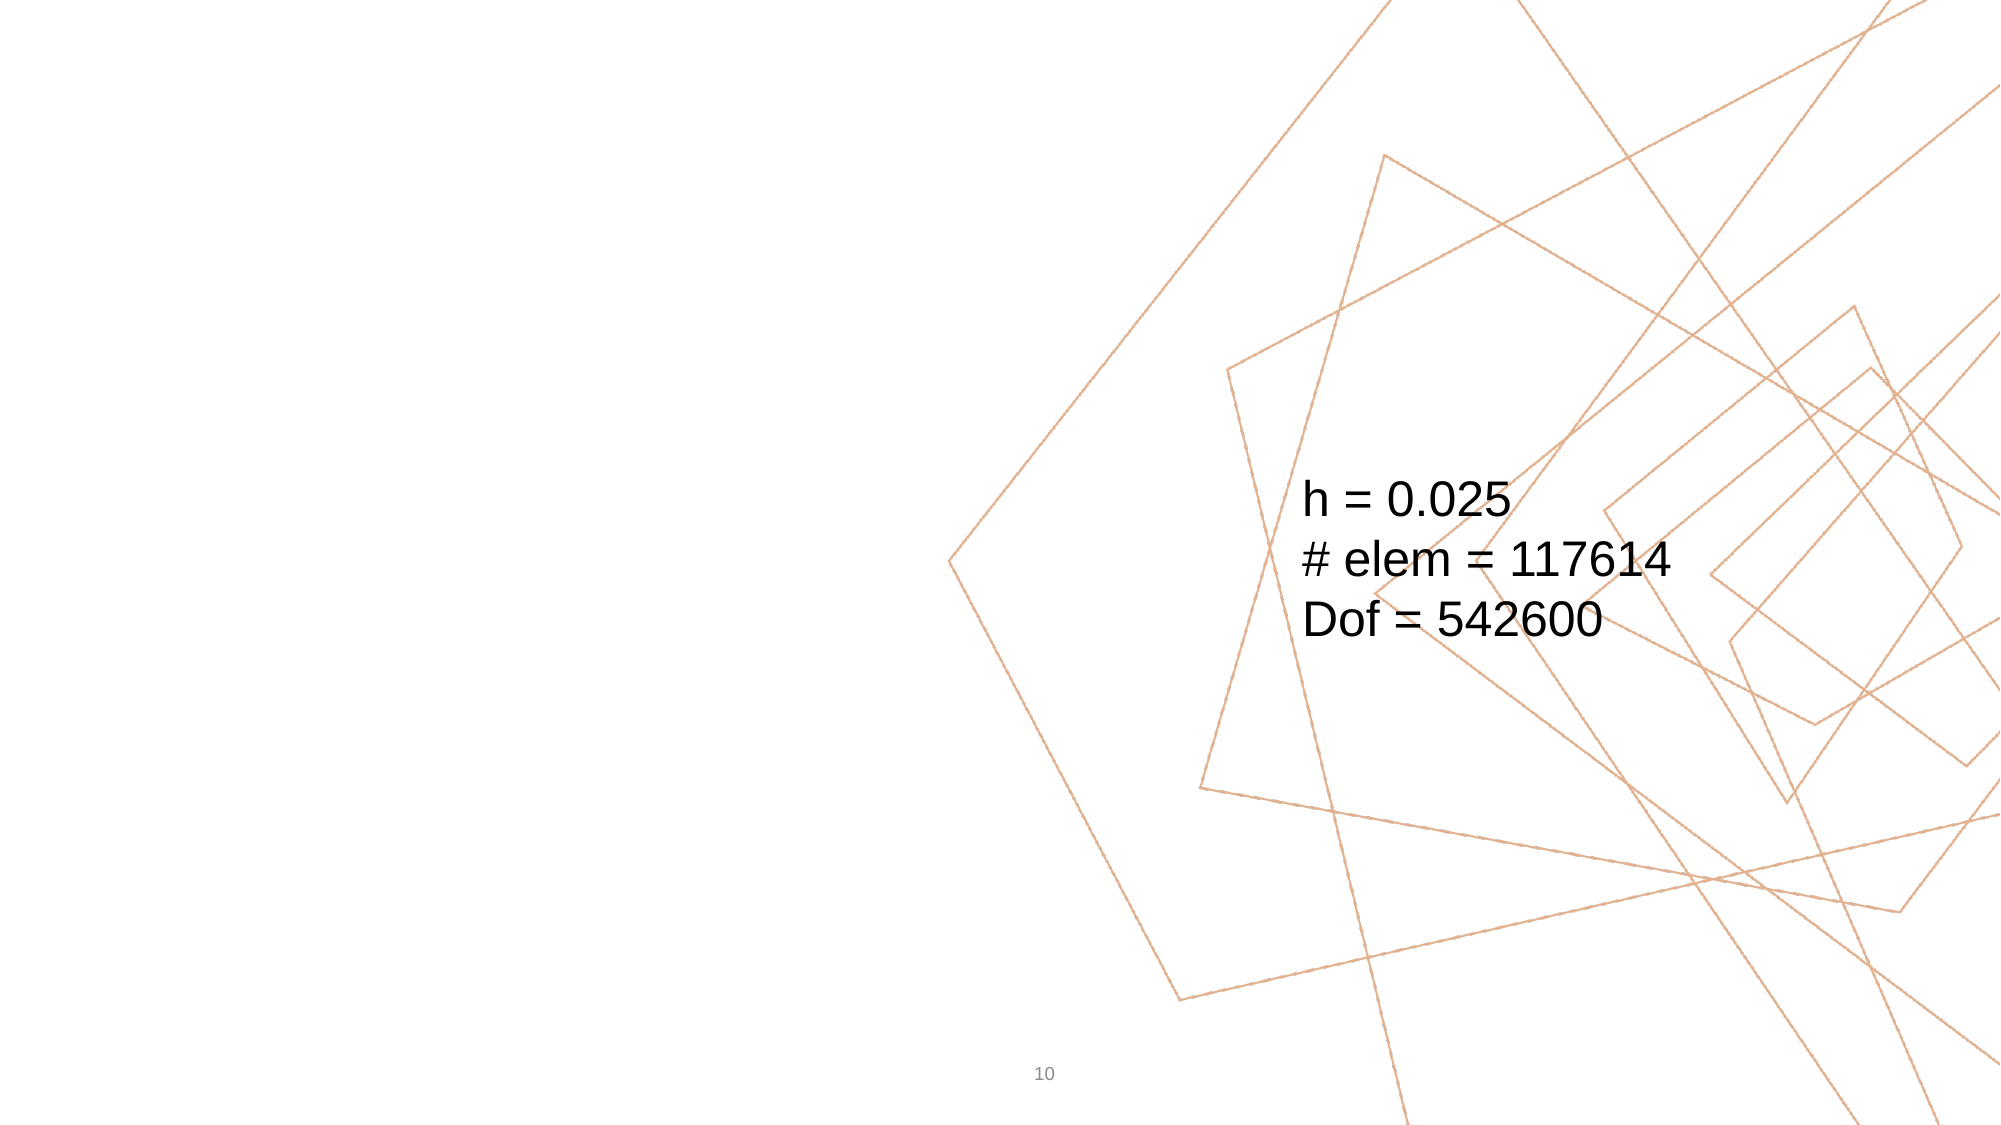

h = 0.025
# elem = 117614
Dof = 542600
10